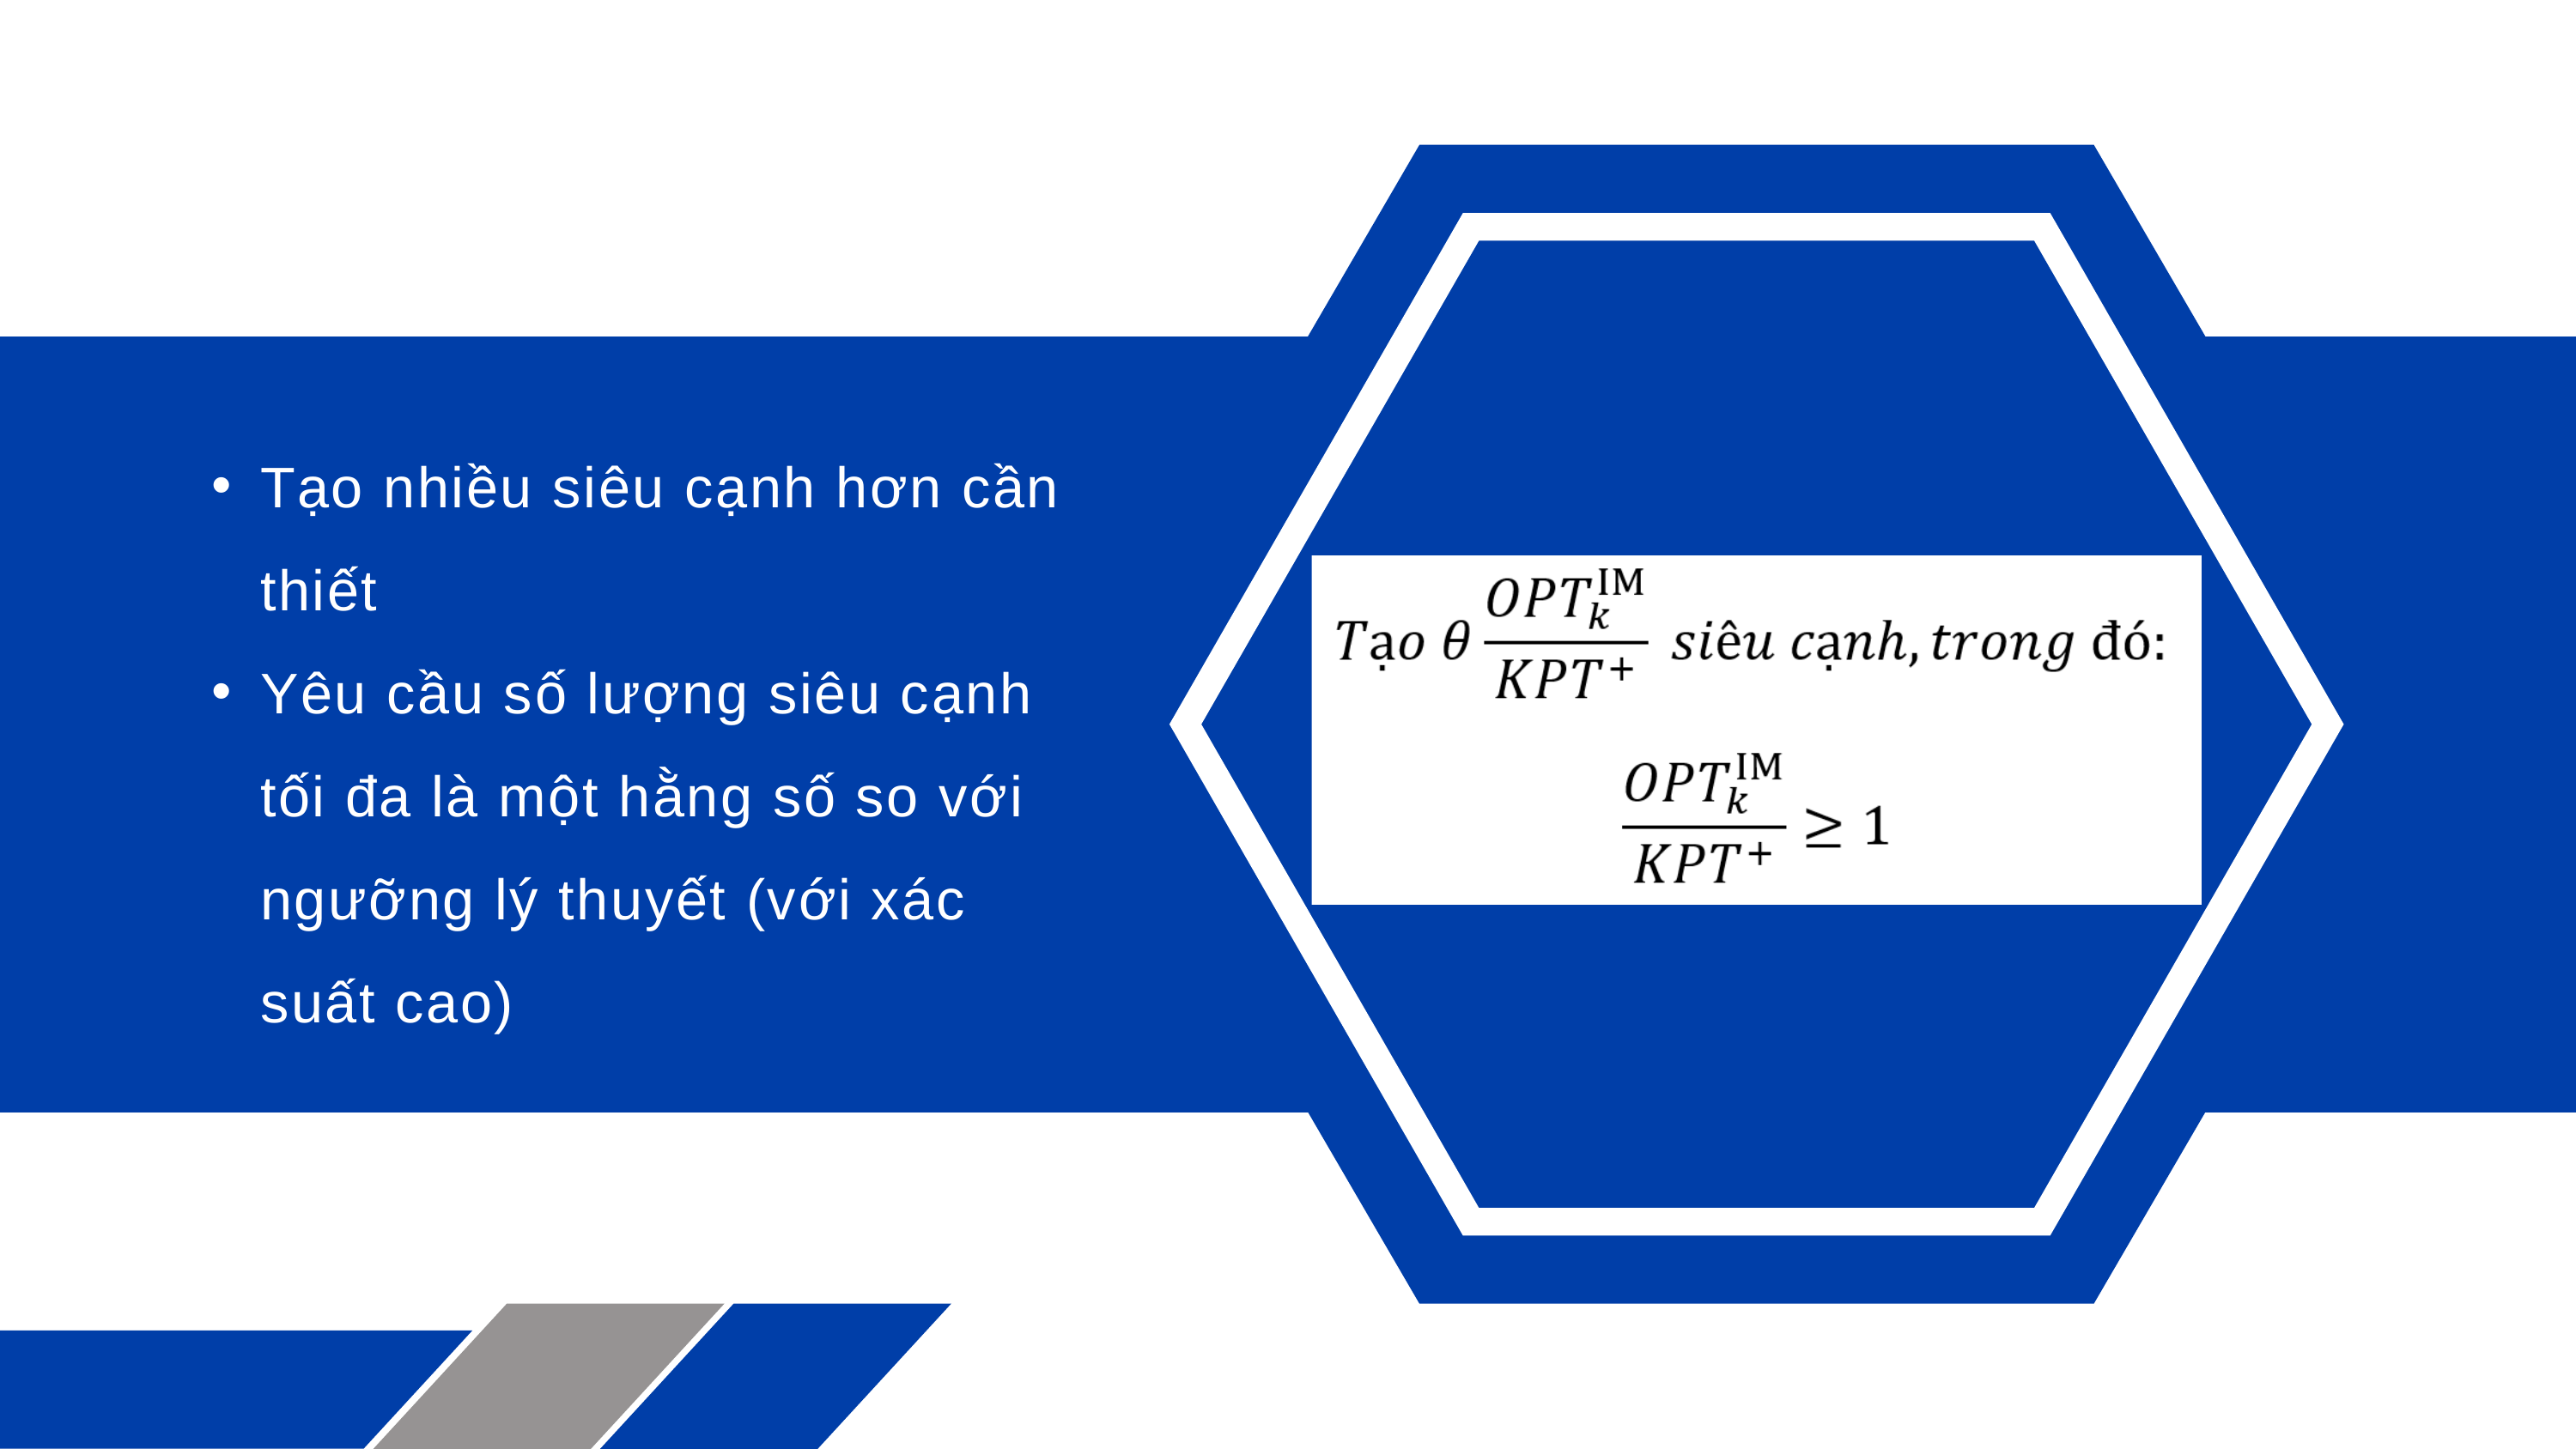

Tạo nhiều siêu cạnh hơn cần thiết
Yêu cầu số lượng siêu cạnh tối đa là một hằng số so với ngưỡng lý thuyết (với xác suất cao)